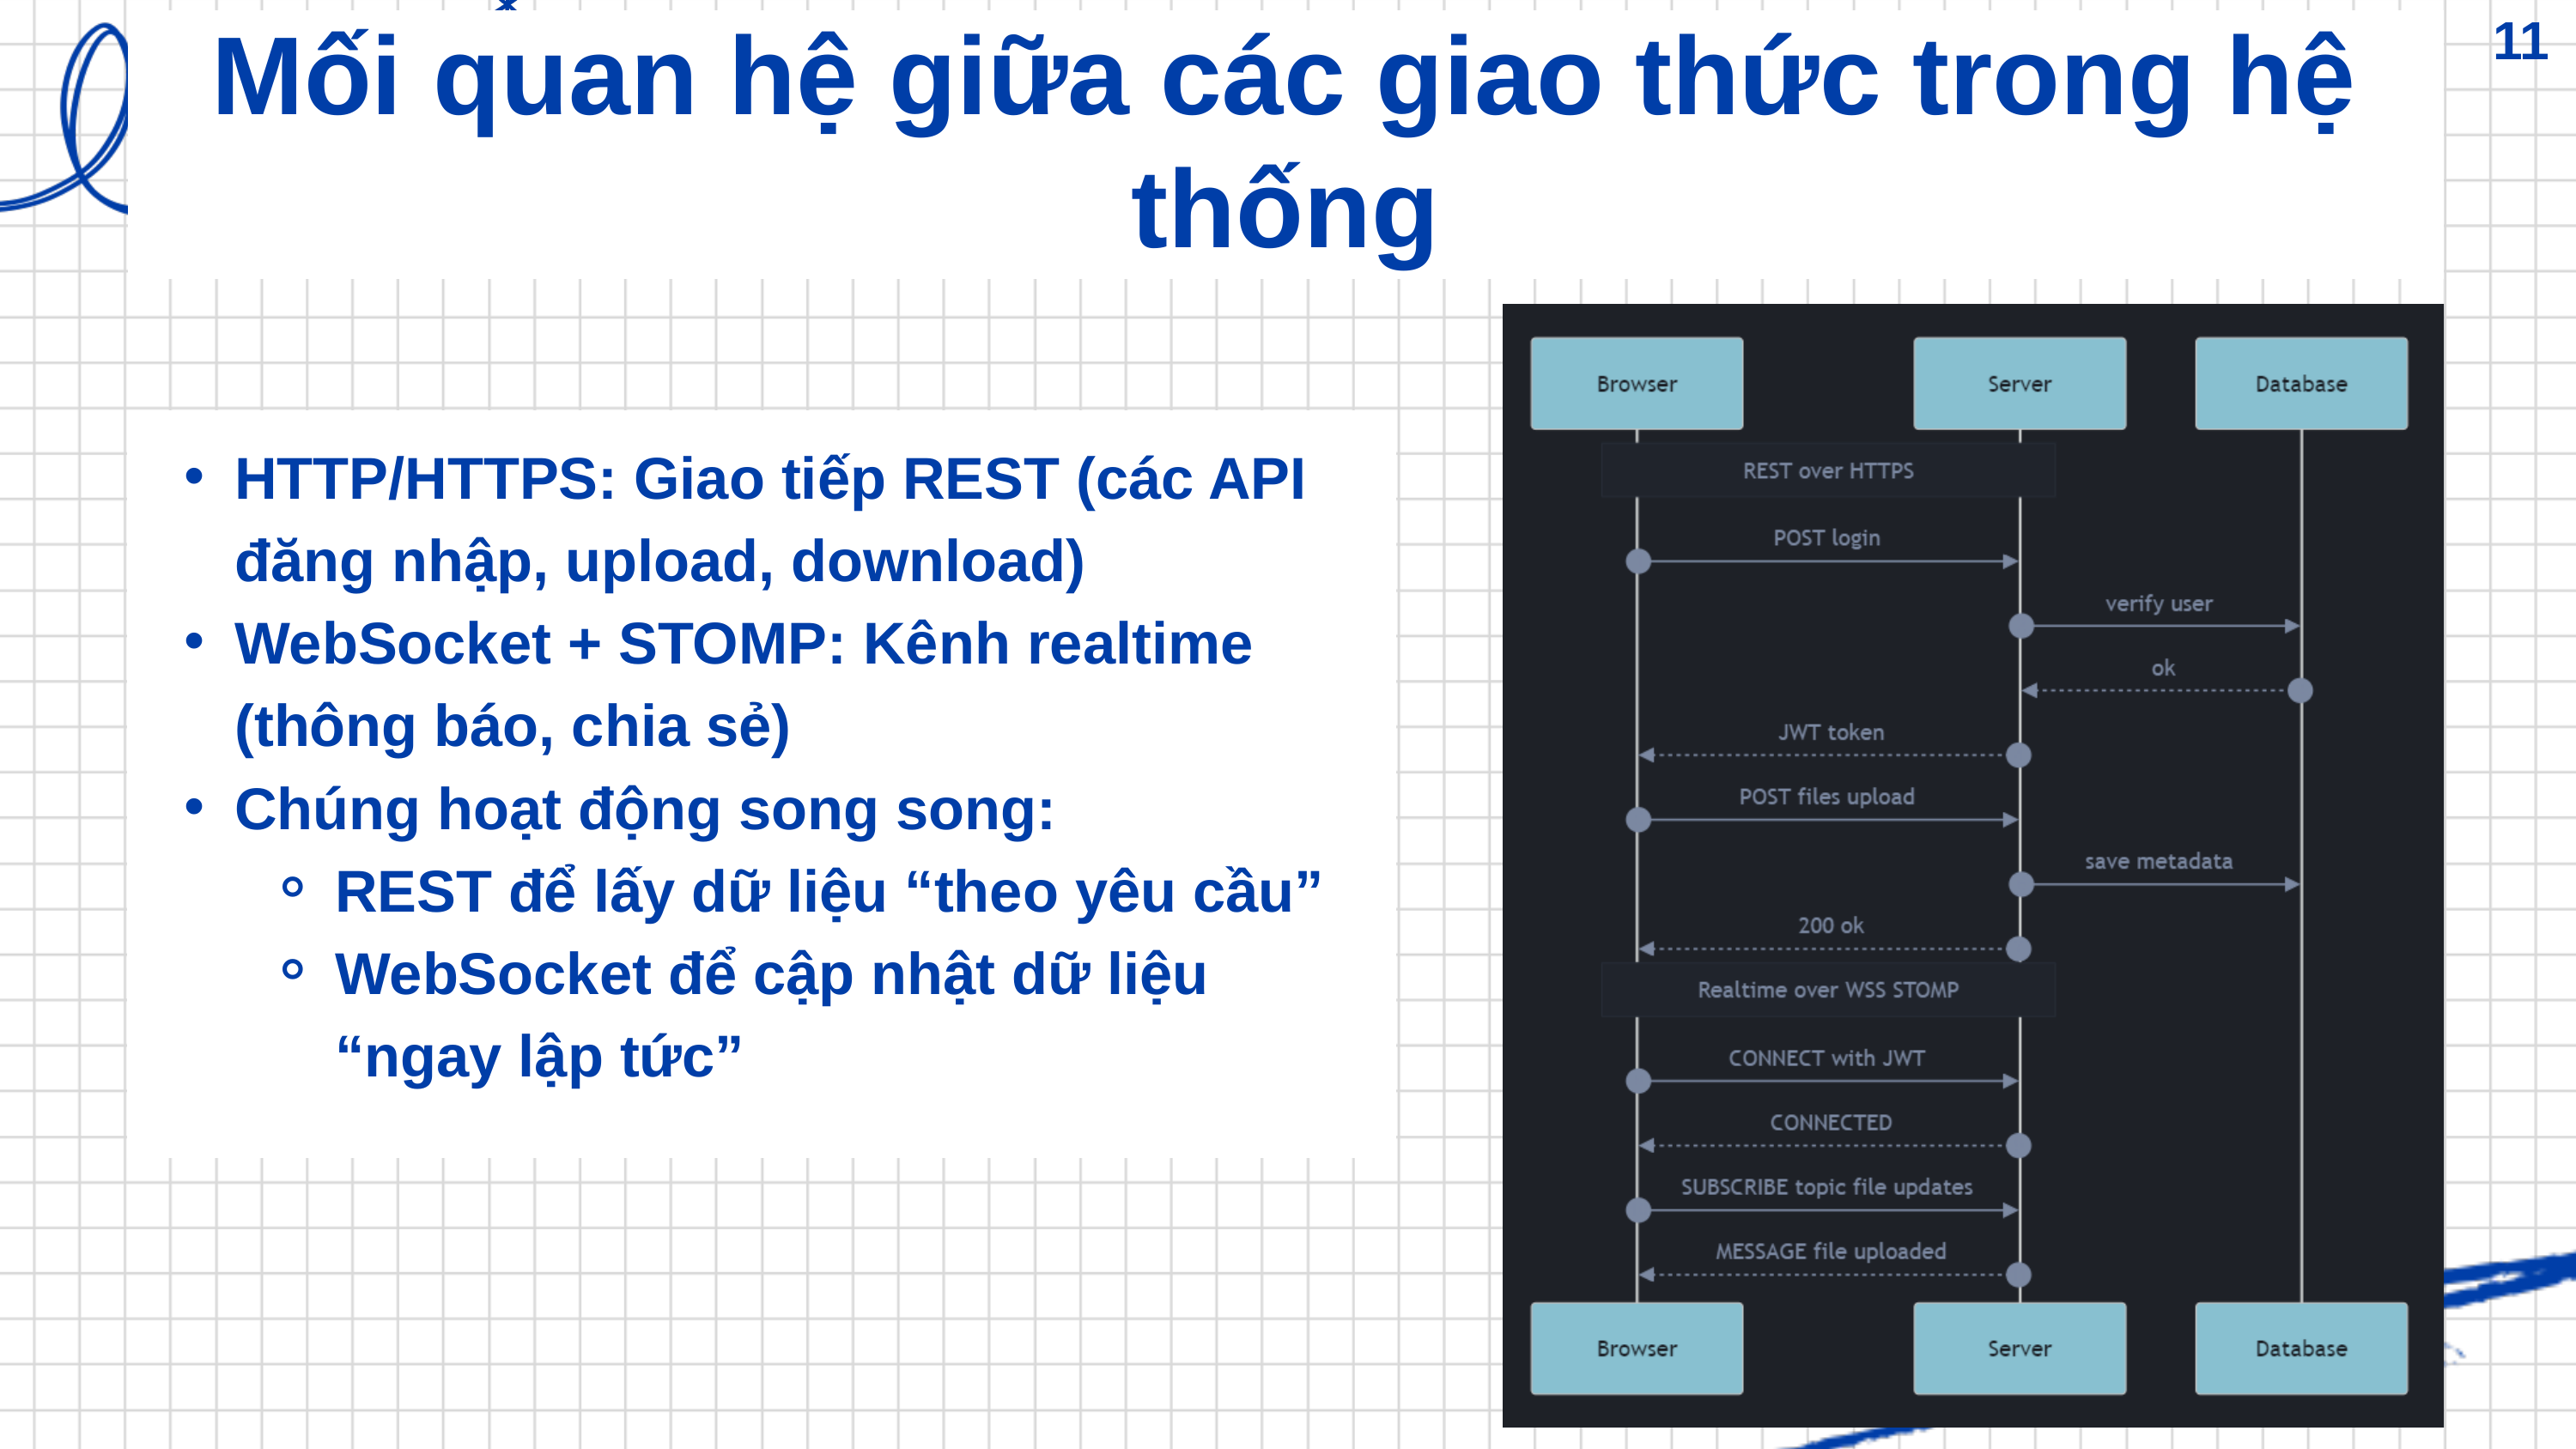

Mối quan hệ giữa các giao thức trong hệ thống
11

HTTP/HTTPS: Giao tiếp REST (các API đăng nhập, upload, download)
WebSocket + STOMP: Kênh realtime (thông báo, chia sẻ)
Chúng hoạt động song song:
REST để lấy dữ liệu “theo yêu cầu”
WebSocket để cập nhật dữ liệu “ngay lập tức”